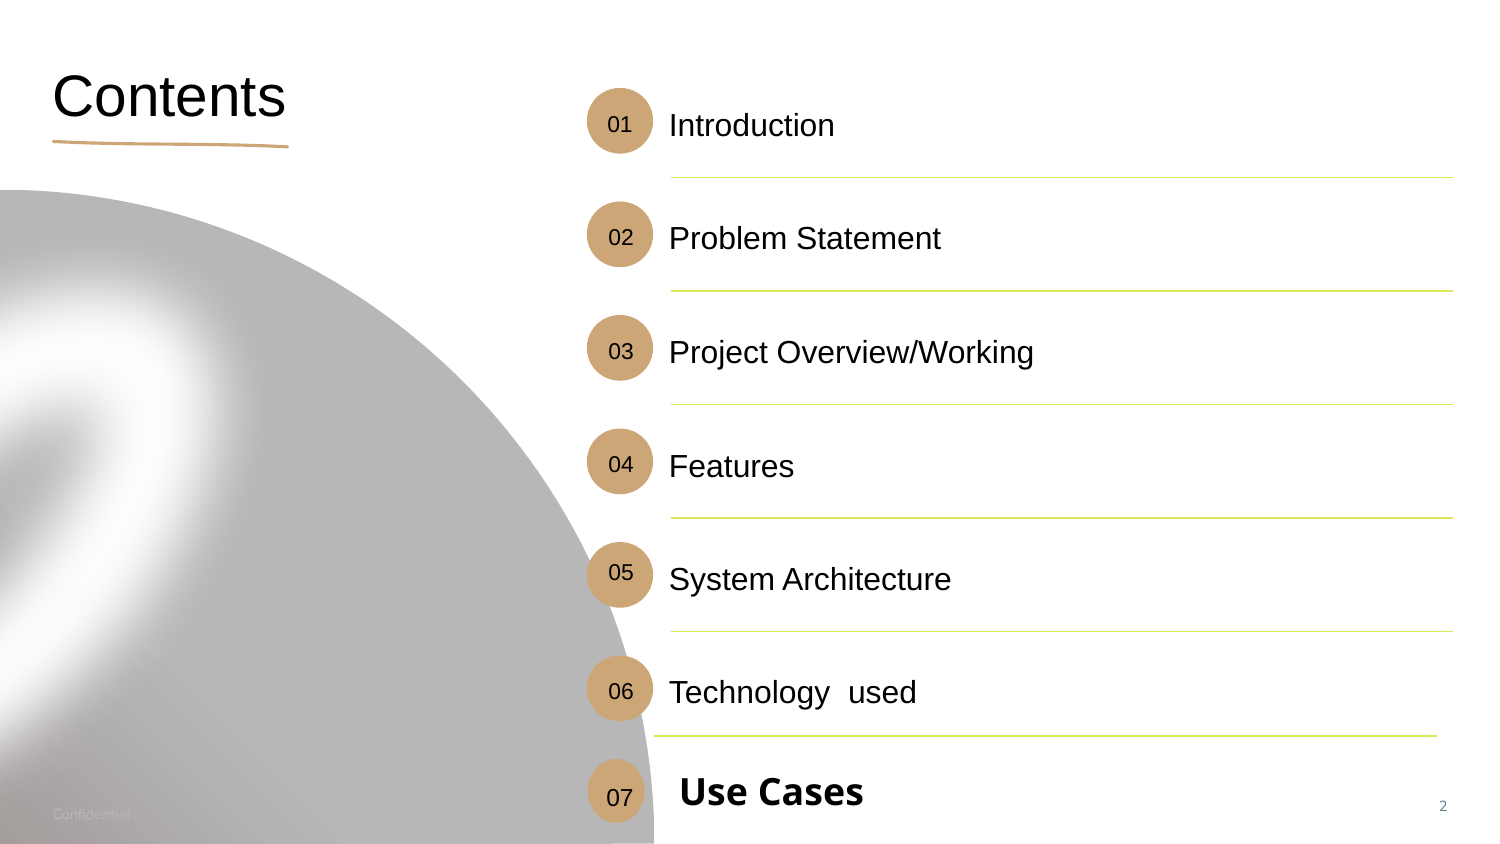

# Contents
Introduction

01

Problem Statement

02
Project Overview/Working

03
Features

04
05
System Architecture

Technology  used

06
Use Cases

07
Confidential